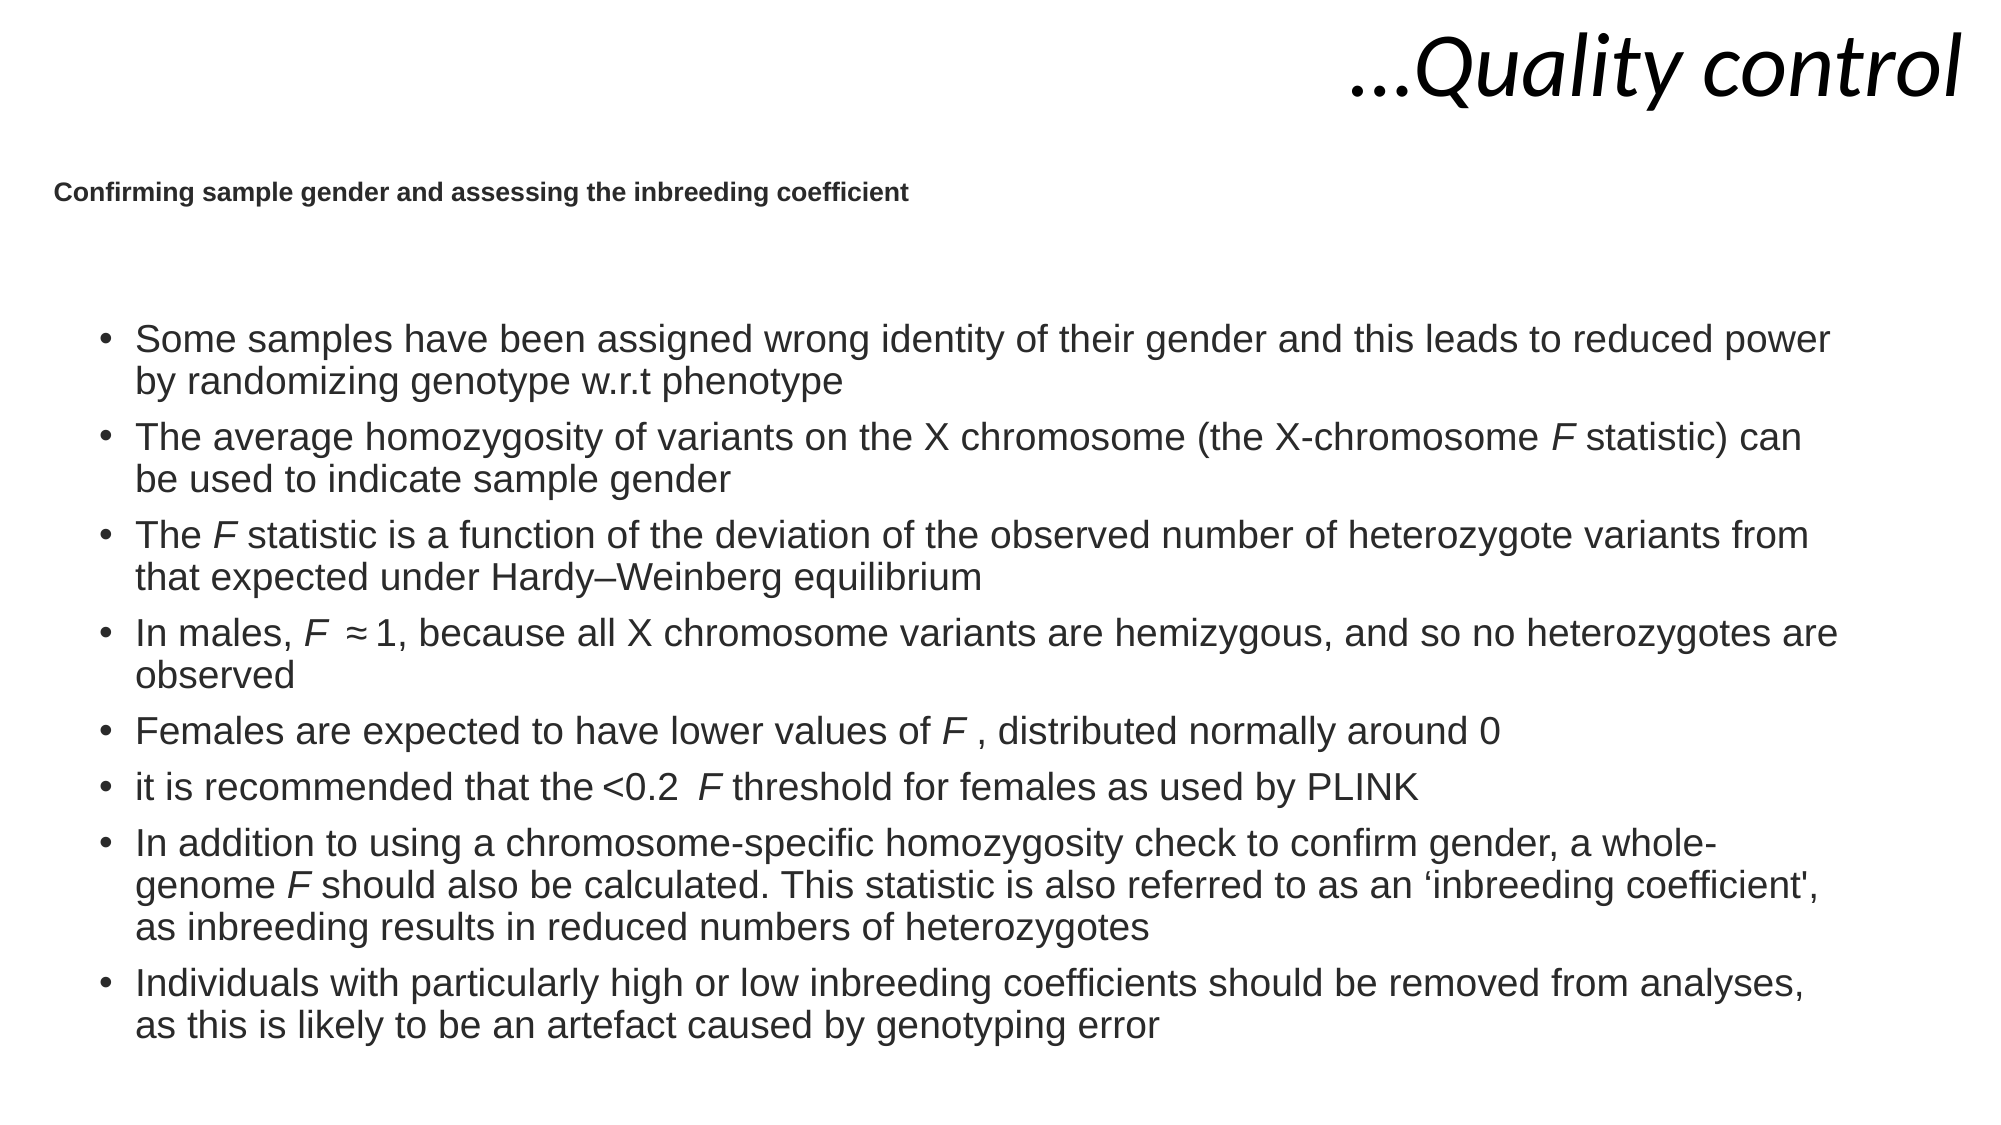

…Quality control
# Confirming sample gender and assessing the inbreeding coefficient
Some samples have been assigned wrong identity of their gender and this leads to reduced power by randomizing genotype w.r.t phenotype
The average homozygosity of variants on the X chromosome (the X-chromosome F statistic) can be used to indicate sample gender
The F statistic is a function of the deviation of the observed number of heterozygote variants from that expected under Hardy–Weinberg equilibrium
In males, F  ≈ 1, because all X chromosome variants are hemizygous, and so no heterozygotes are observed
Females are expected to have lower values of F , distributed normally around 0
it is recommended that the <0.2  F threshold for females as used by PLINK
In addition to using a chromosome-specific homozygosity check to confirm gender, a whole-genome F should also be calculated. This statistic is also referred to as an ‘inbreeding coefficient', as inbreeding results in reduced numbers of heterozygotes
Individuals with particularly high or low inbreeding coefficients should be removed from analyses, as this is likely to be an artefact caused by genotyping error